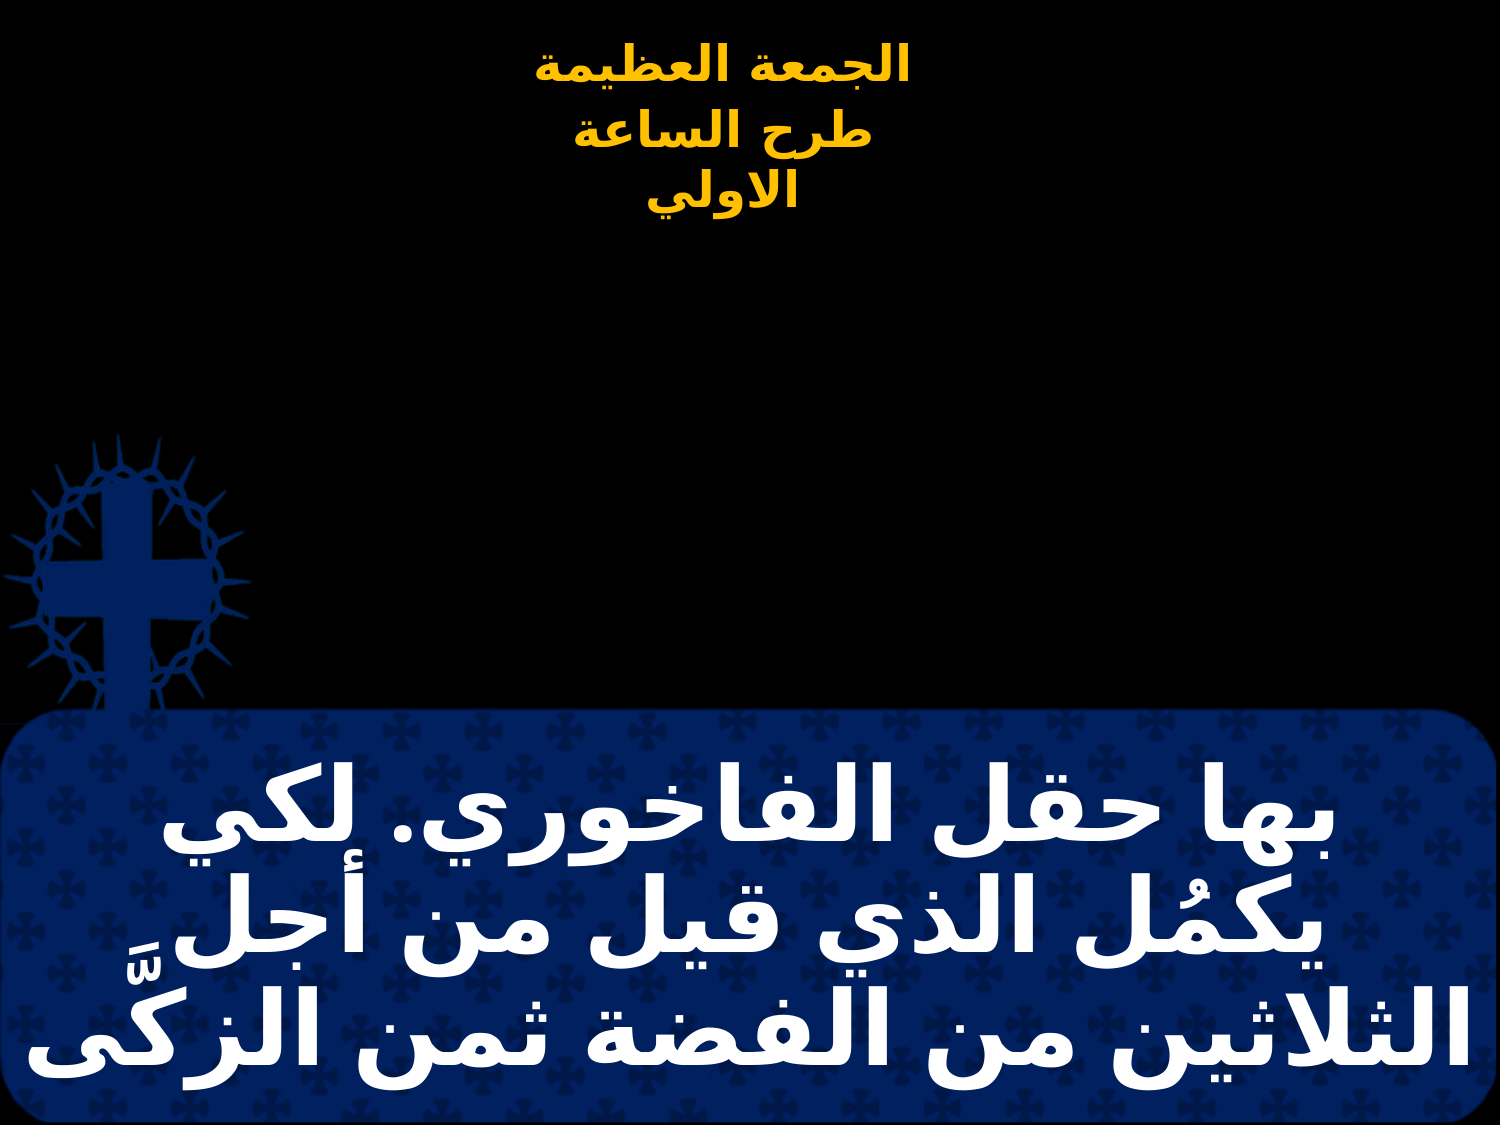

# بها حقل الفاخوري. لكي يكمُل الذي قيل من أجل الثلاثين من الفضة ثمن الزكَّى